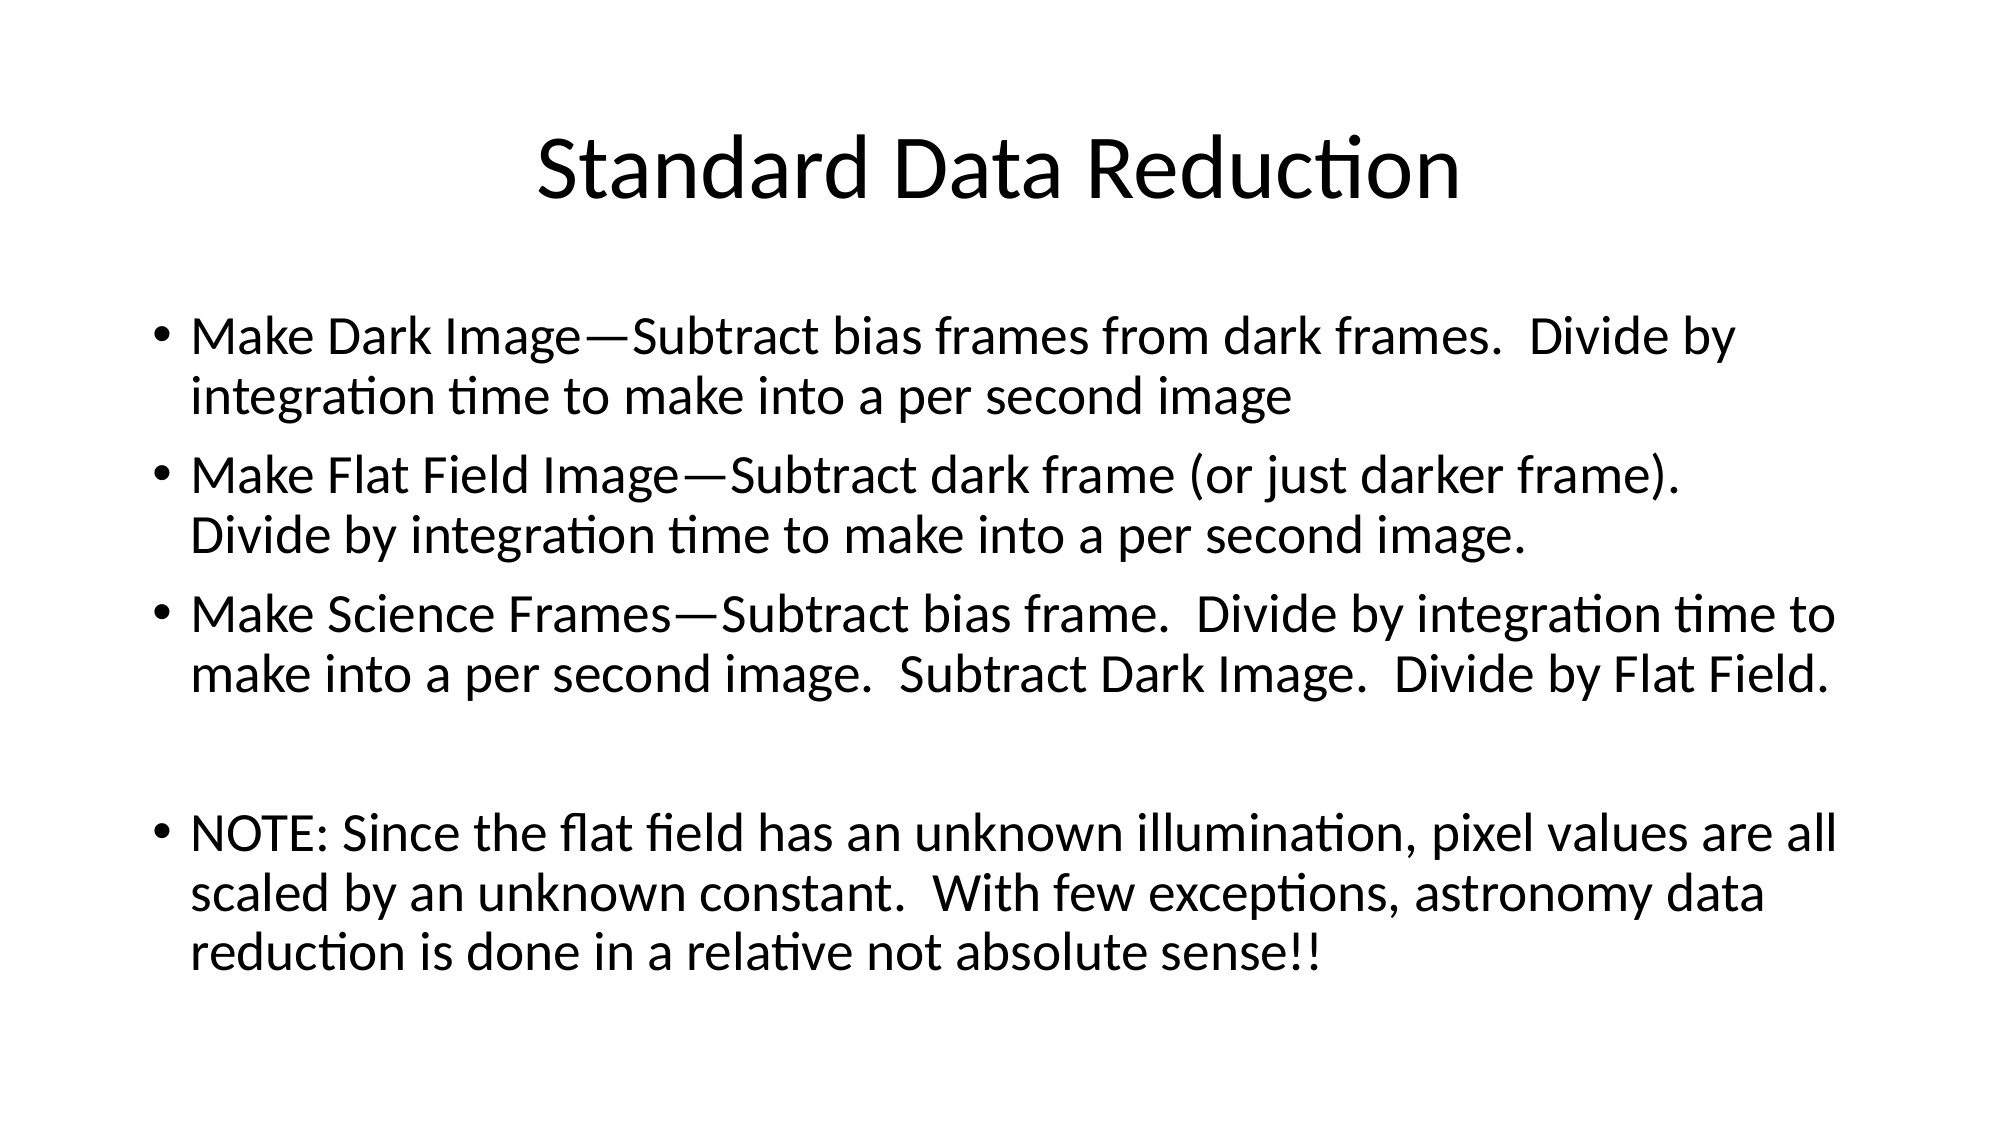

# Standard Data Reduction
Make Dark Image—Subtract bias frames from dark frames.  Divide by integration time to make into a per second image
Make Flat Field Image—Subtract dark frame (or just darker frame).  Divide by integration time to make into a per second image.
Make Science Frames—Subtract bias frame.  Divide by integration time to make into a per second image.  Subtract Dark Image.  Divide by Flat Field.

NOTE: Since the flat field has an unknown illumination, pixel values are all scaled by an unknown constant.  With few exceptions, astronomy data reduction is done in a relative not absolute sense!!